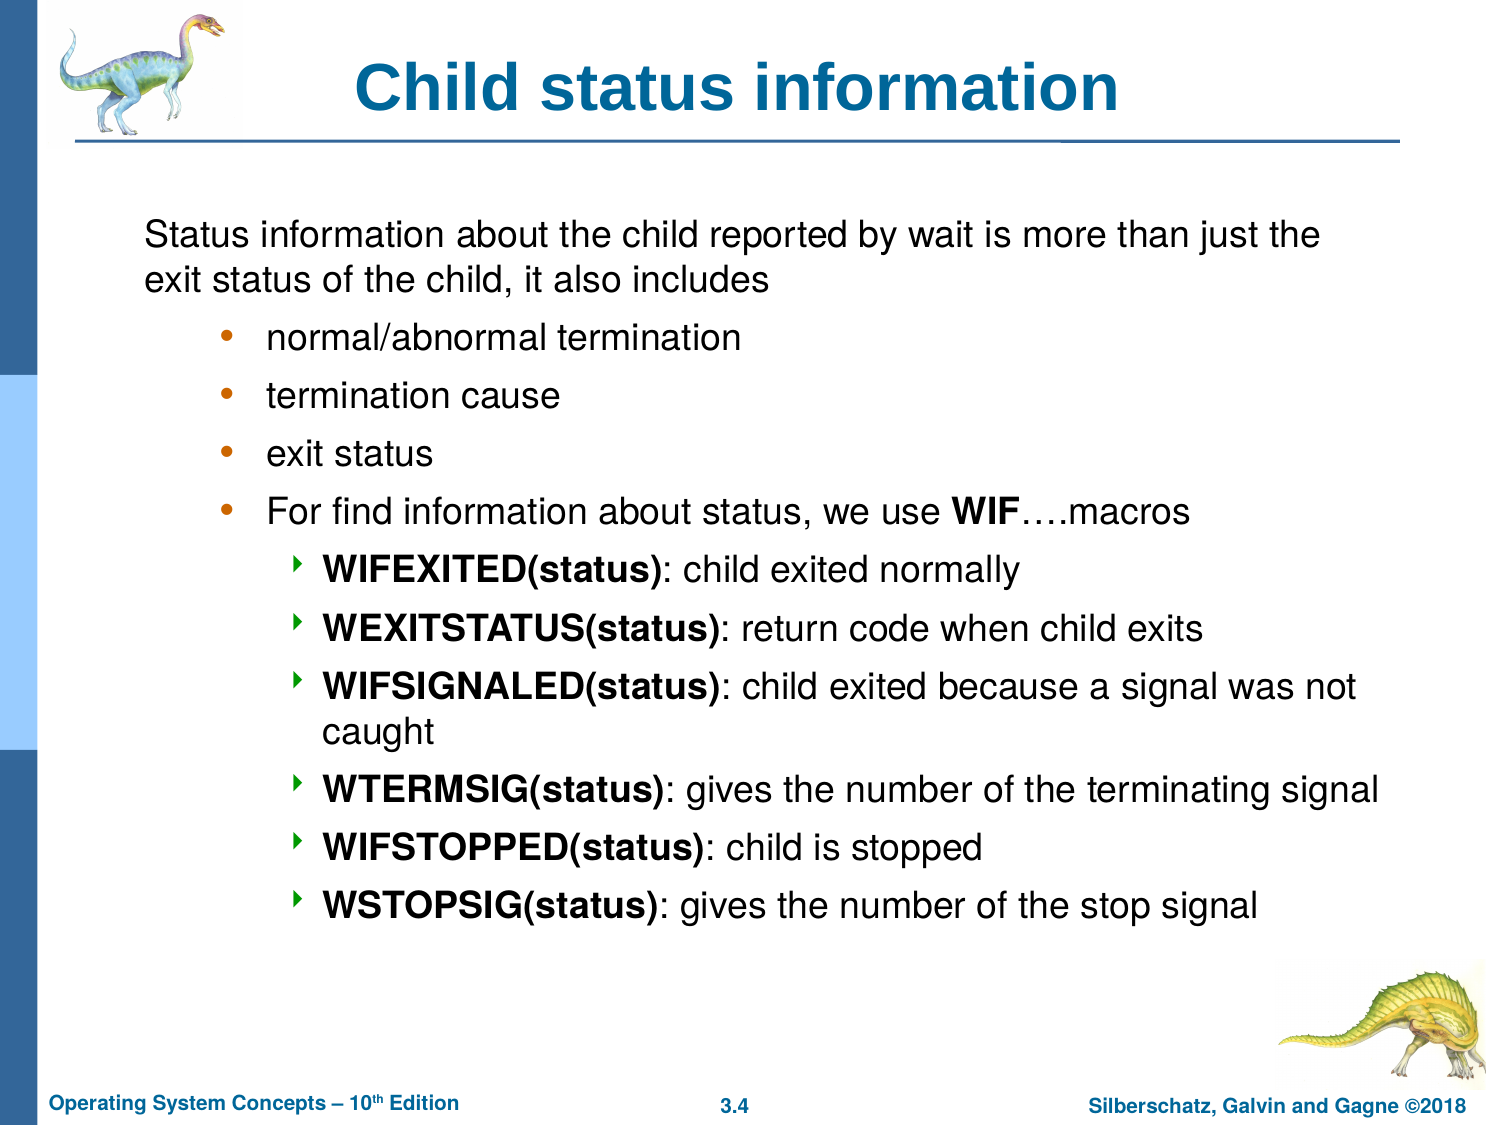

# Child status information
Status information about the child reported by wait is more than just the exit status of the child, it also includes
normal/abnormal termination
termination cause
exit status
For find information about status, we use WIF….macros
WIFEXITED(status): child exited normally
WEXITSTATUS(status): return code when child exits
WIFSIGNALED(status): child exited because a signal was not caught
WTERMSIG(status): gives the number of the terminating signal
WIFSTOPPED(status): child is stopped
WSTOPSIG(status): gives the number of the stop signal